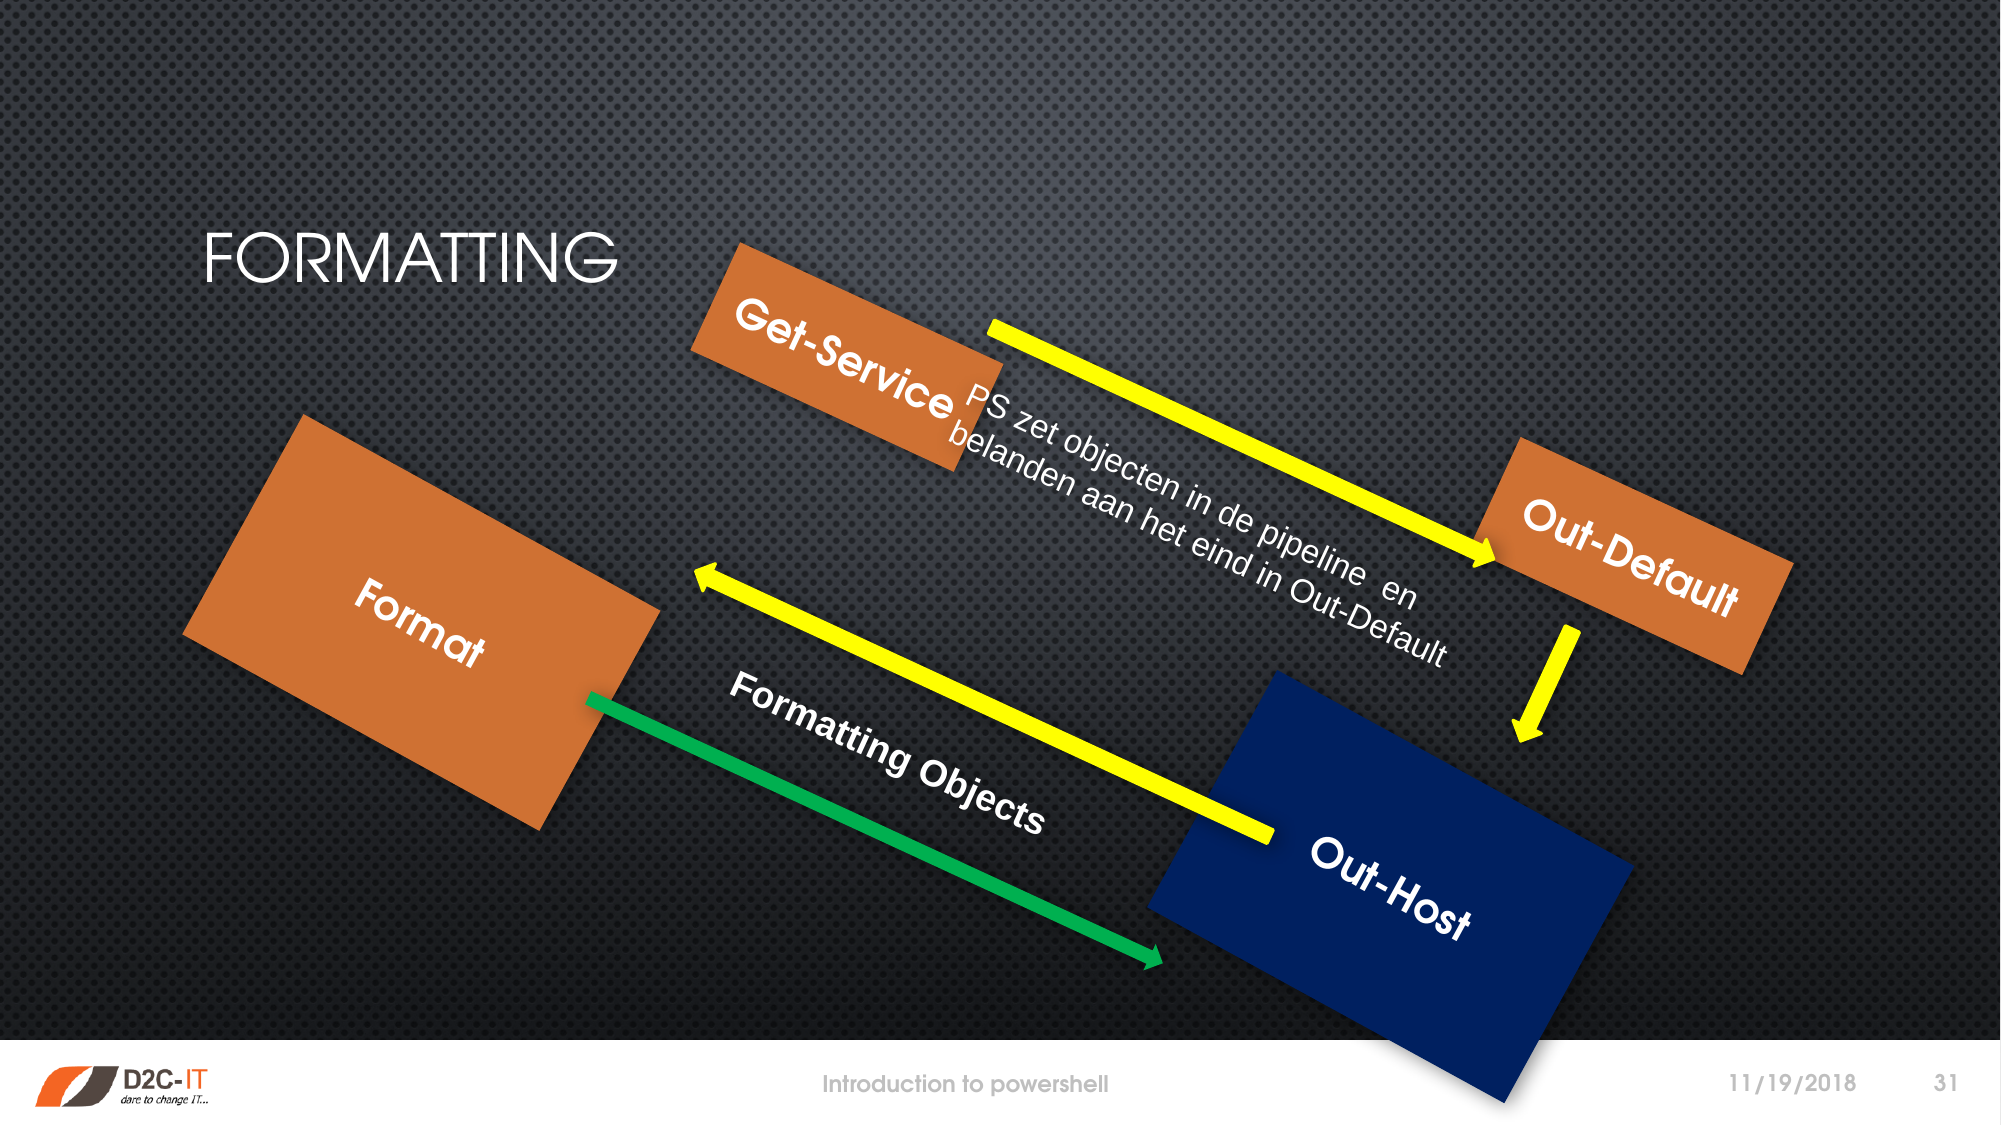

# formatting
Get-Service

PS zet objecten in de pipeline  en belanden aan het eind in Out-Default
Out-Default
Format

Formatting Objects
Out-Host

11/19/2018
31
Introduction to powershell